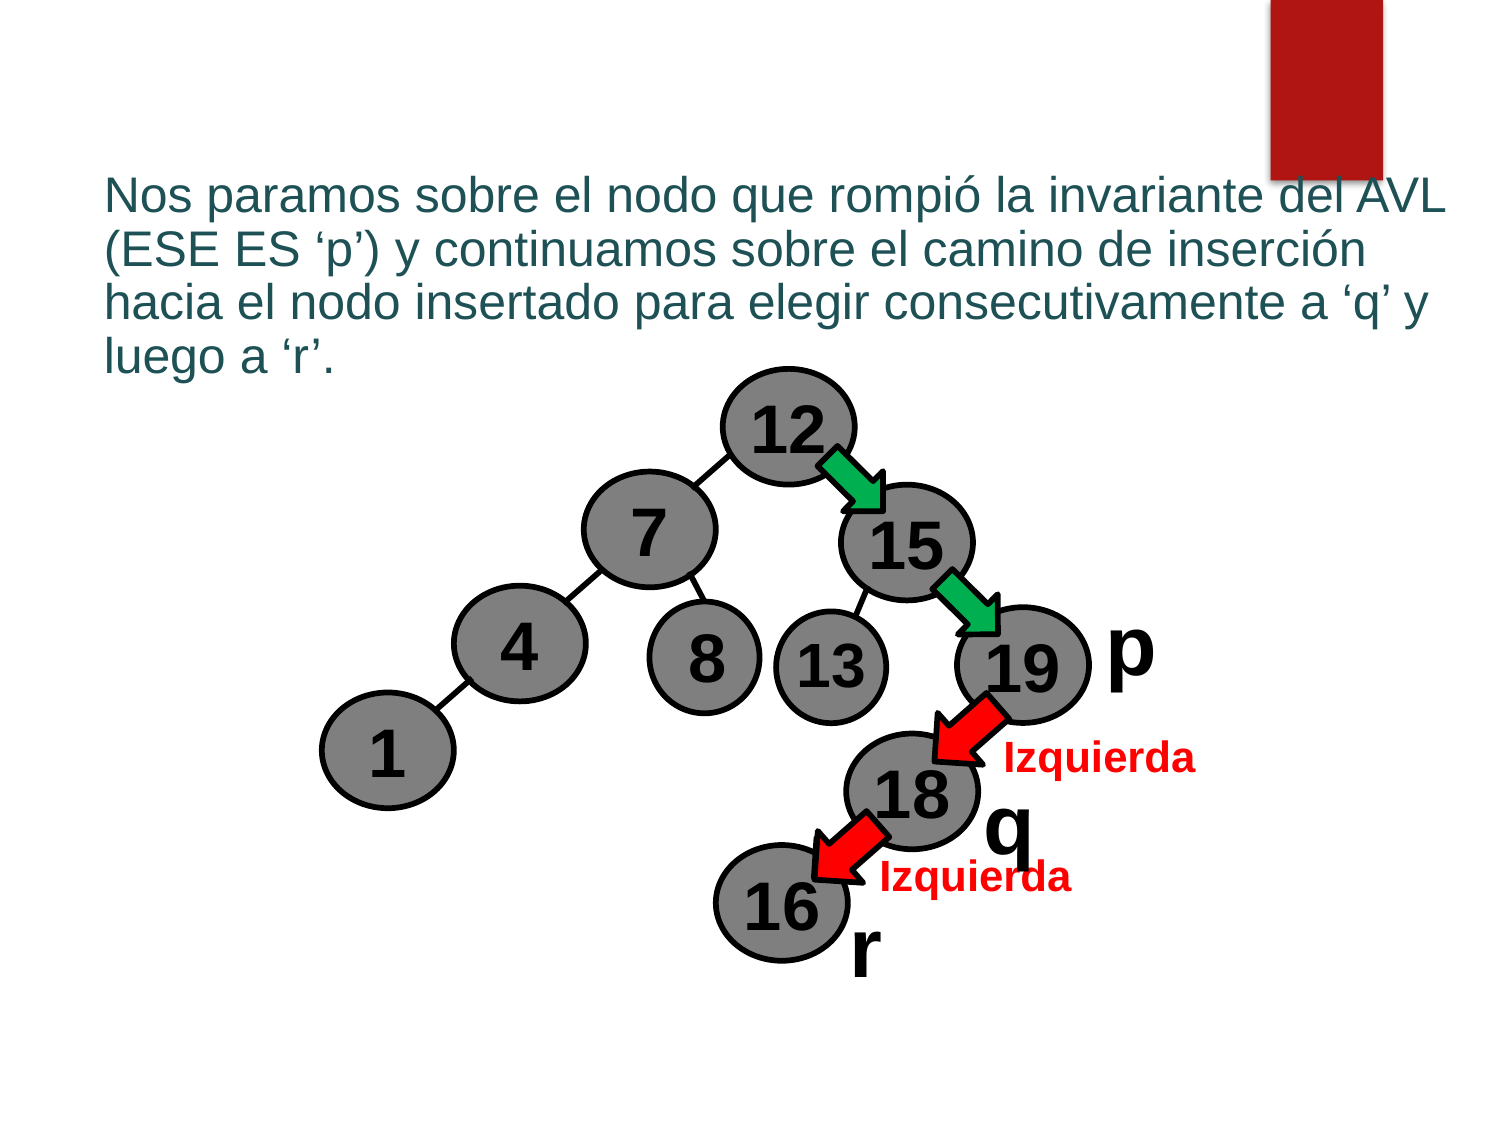

# Nos paramos sobre el nodo que rompió la invariante del AVL (ESE ES ‘p’) y continuamos sobre el camino de inserción hacia el nodo insertado para elegir consecutivamente a ‘q’ y luego a ‘r’.

12

7

15

p

4

8

19
13

1
Izquierda

18
q

Izquierda

16
r